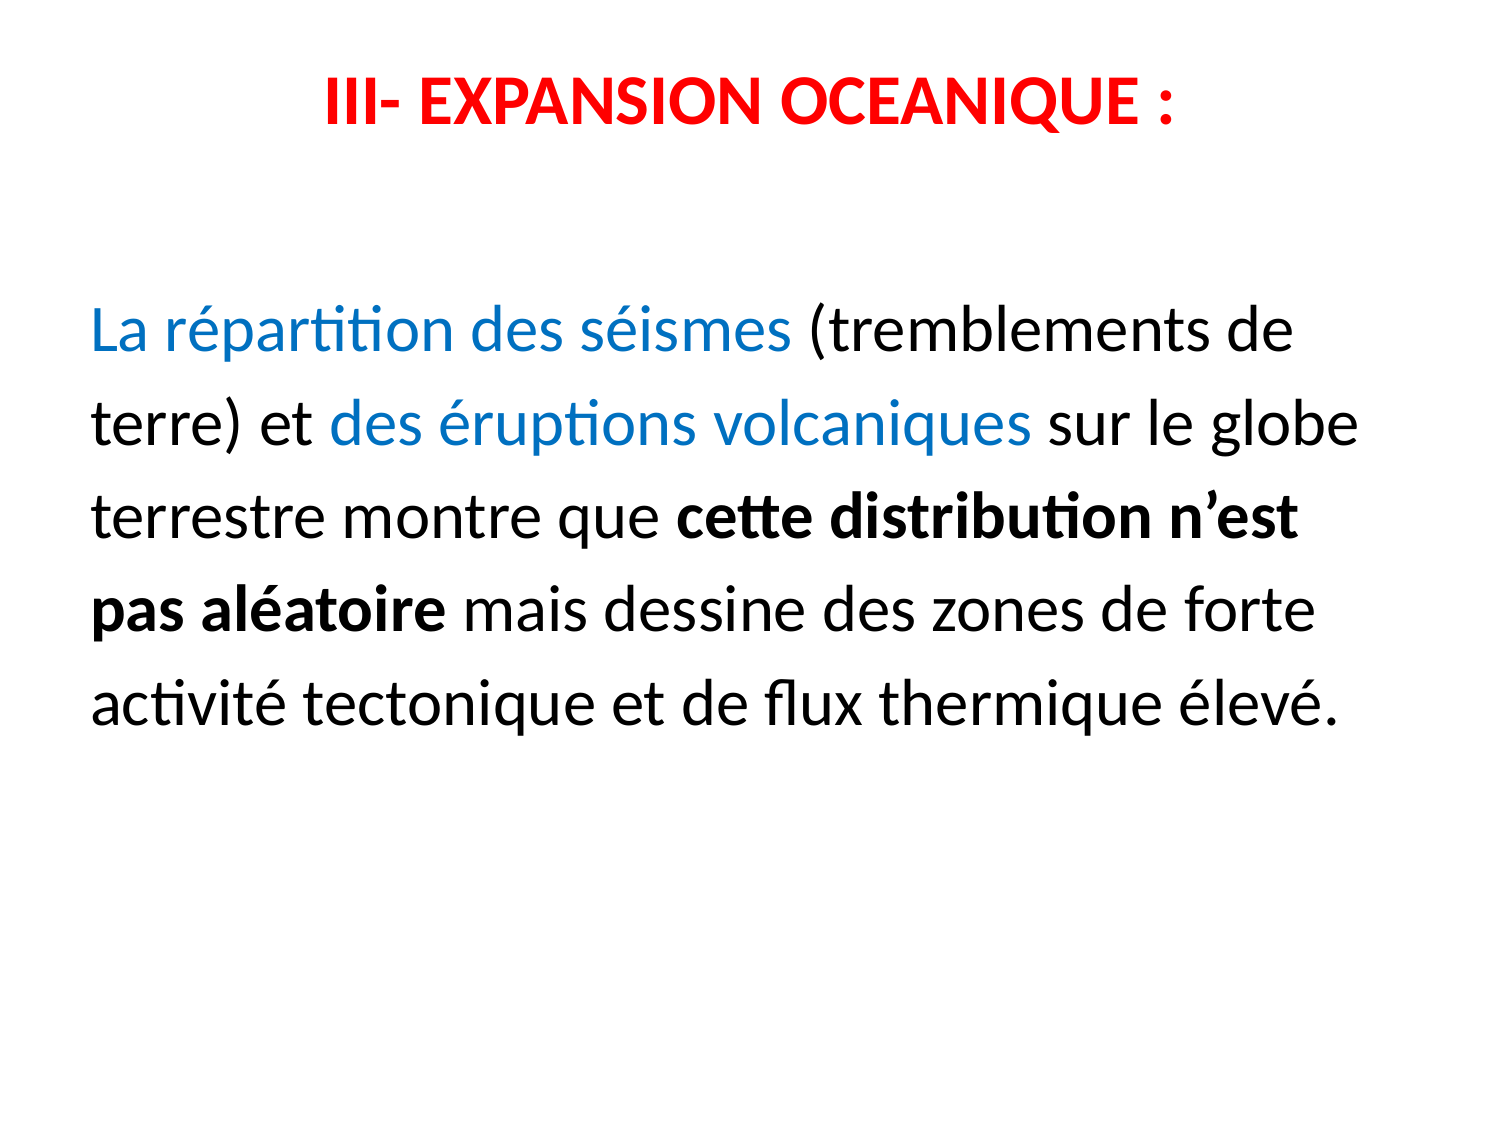

# III- EXPANSION OCEANIQUE :

La répartition des séismes (tremblements de
terre) et des éruptions volcaniques sur le globe
terrestre montre que cette distribution n’est
pas aléatoire mais dessine des zones de forte
activité tectonique et de flux thermique élevé.